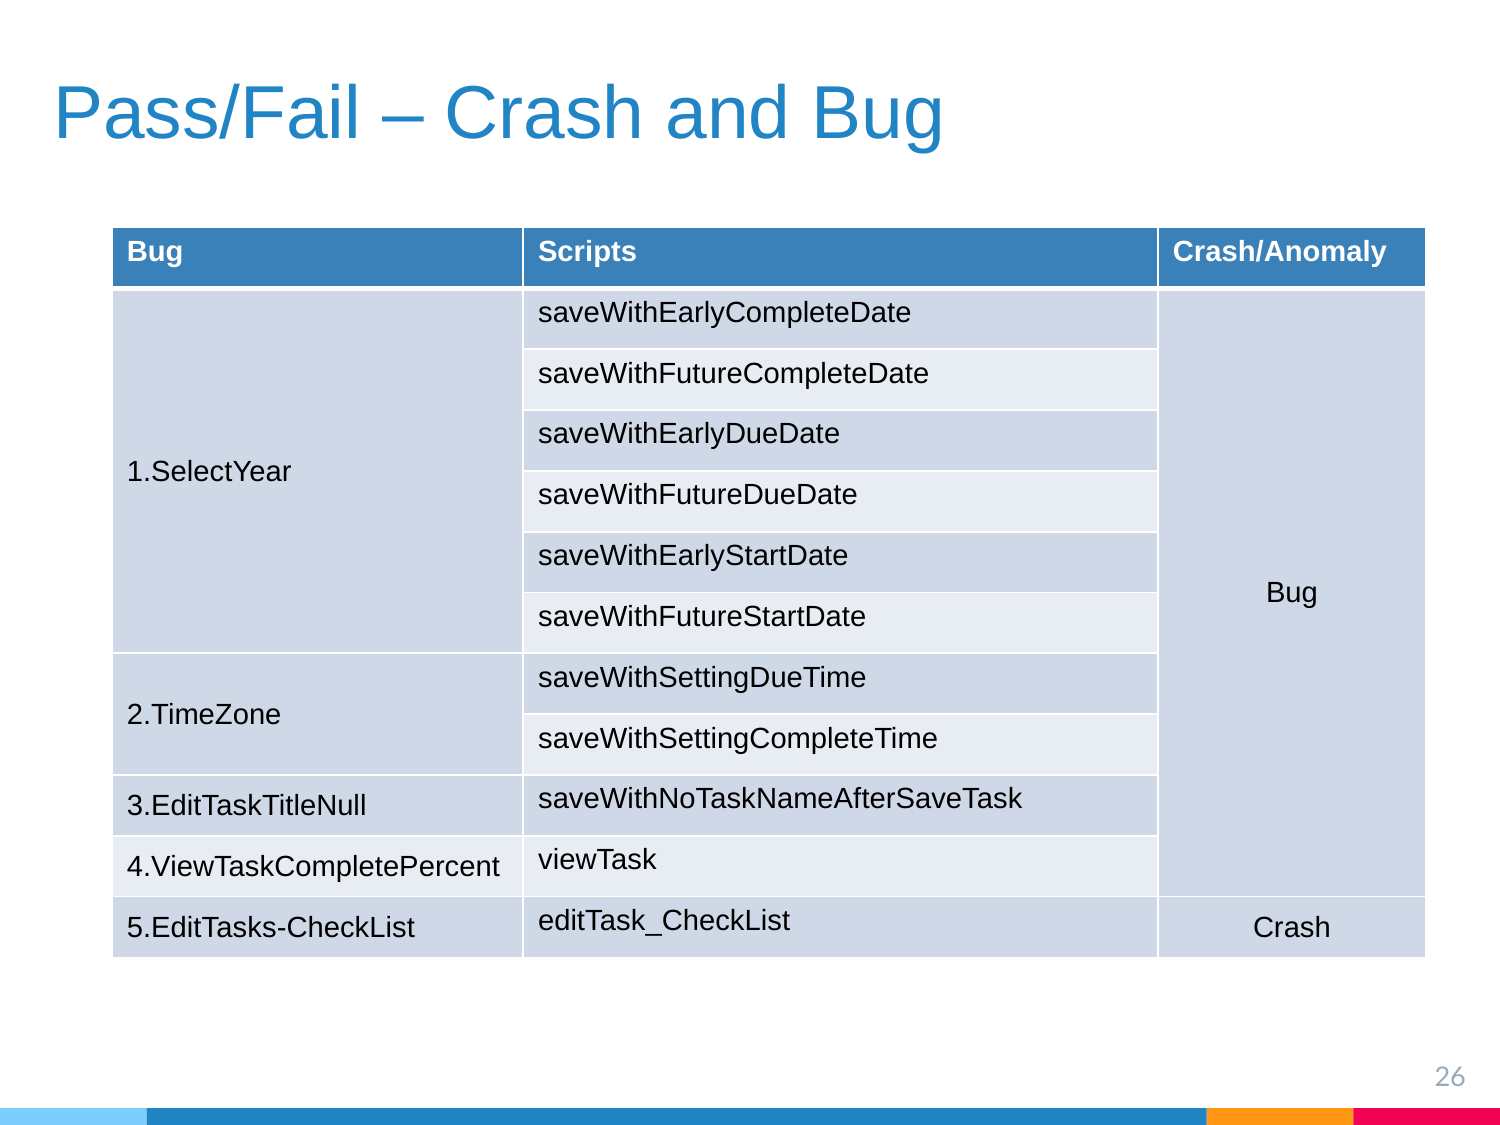

# Pass/Fail – Crash and Bug
| Bug | Scripts | Crash/Anomaly |
| --- | --- | --- |
| 1.SelectYear | saveWithEarlyCompleteDate | Bug |
|  | saveWithFutureCompleteDate |  |
|  | saveWithEarlyDueDate |  |
|  | saveWithFutureDueDate |  |
|  | saveWithEarlyStartDate |  |
|  | saveWithFutureStartDate |  |
| 2.TimeZone | saveWithSettingDueTime |  |
|  | saveWithSettingCompleteTime |  |
| 3.EditTaskTitleNull | saveWithNoTaskNameAfterSaveTask |  |
| 4.ViewTaskCompletePercent | viewTask |  |
| 5.EditTasks-CheckList | editTask\_CheckList | Crash |
26